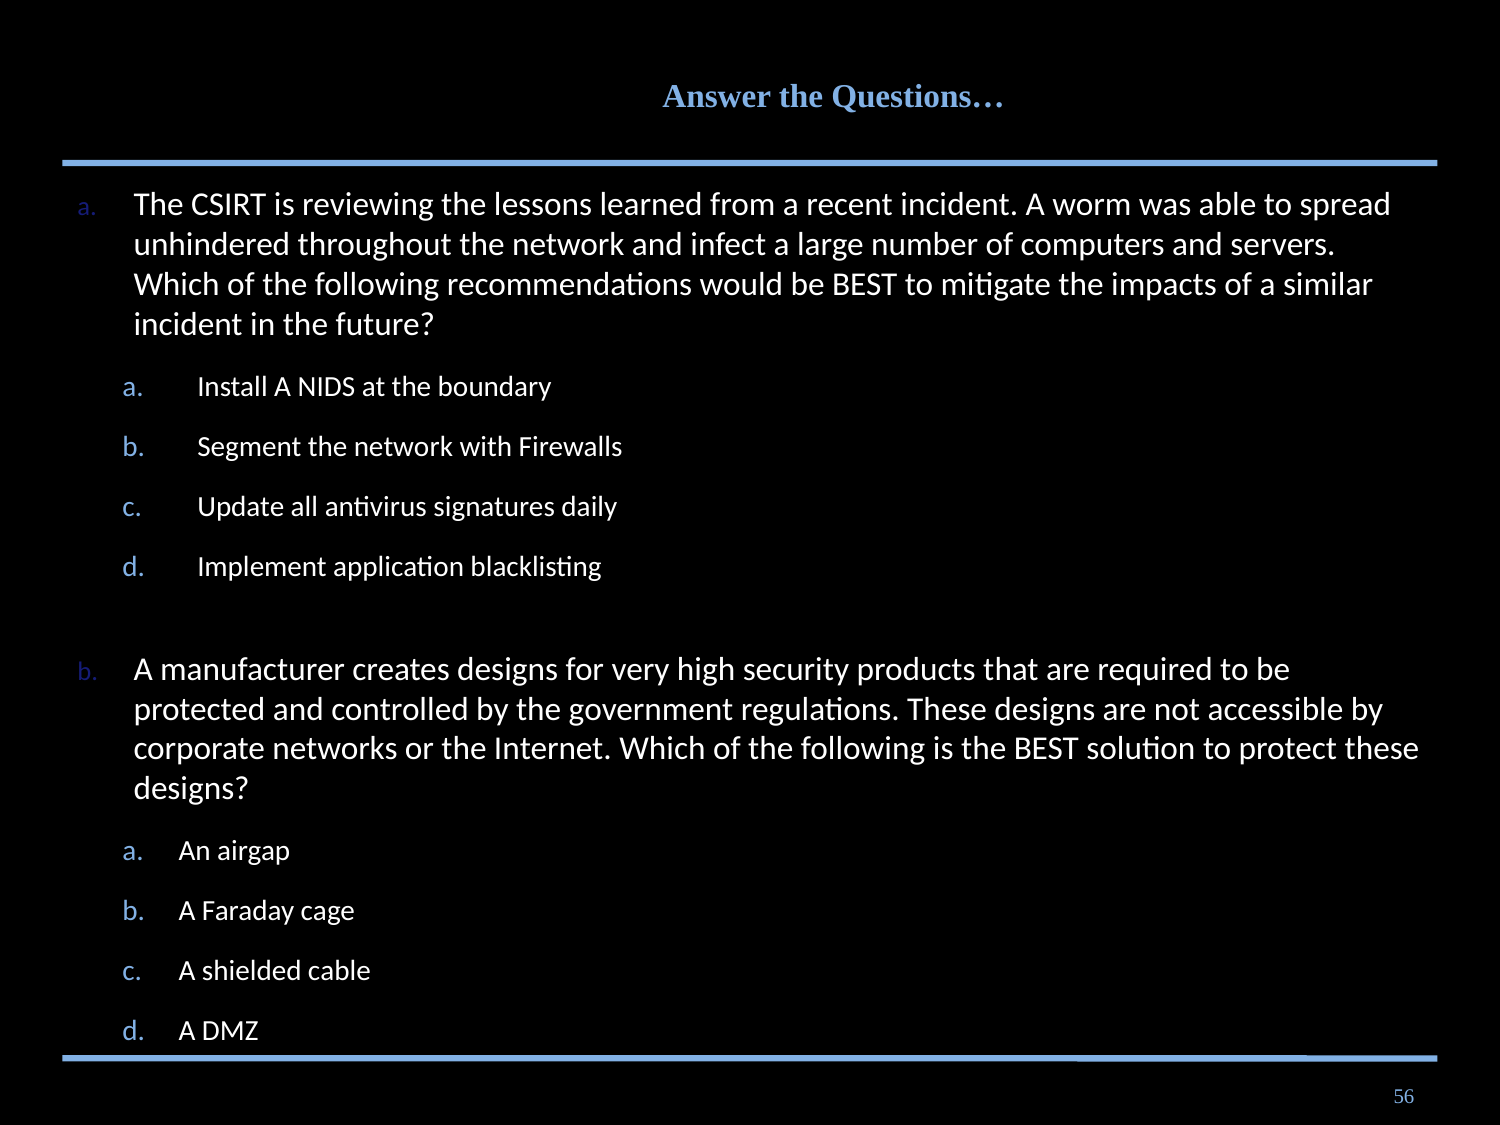

# Answer the Questions…
The CSIRT is reviewing the lessons learned from a recent incident. A worm was able to spread unhindered throughout the network and infect a large number of computers and servers. Which of the following recommendations would be BEST to mitigate the impacts of a similar incident in the future?
Install A NIDS at the boundary
Segment the network with Firewalls
Update all antivirus signatures daily
Implement application blacklisting
A manufacturer creates designs for very high security products that are required to be protected and controlled by the government regulations. These designs are not accessible by corporate networks or the Internet. Which of the following is the BEST solution to protect these designs?
An airgap
A Faraday cage
A shielded cable
A DMZ

56